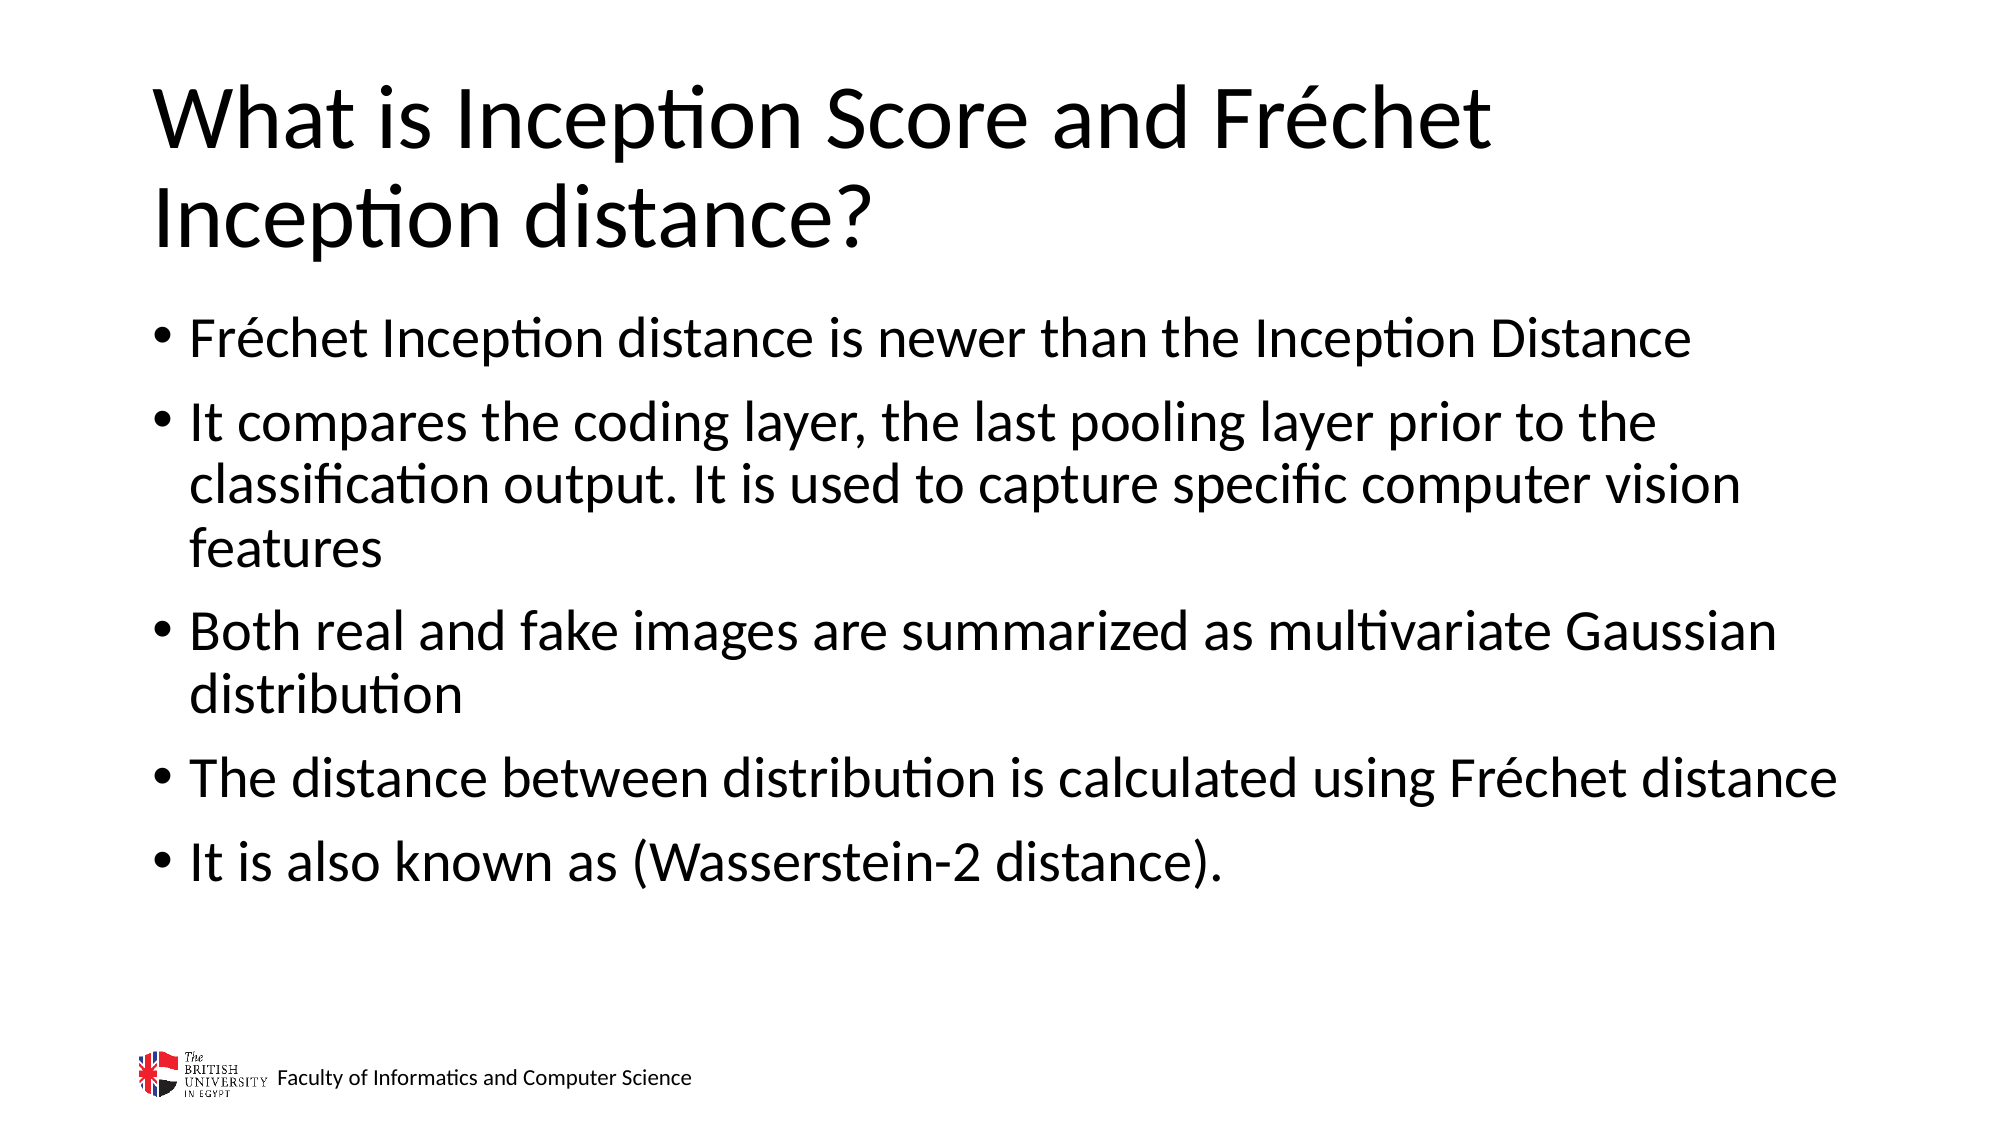

# What is Inception Score and Fréchet Inception distance?
Fréchet Inception distance is newer than the Inception Distance
It compares the coding layer, the last pooling layer prior to the classification output. It is used to capture specific computer vision features
Both real and fake images are summarized as multivariate Gaussian distribution
The distance between distribution is calculated using Fréchet distance
It is also known as (Wasserstein-2 distance).